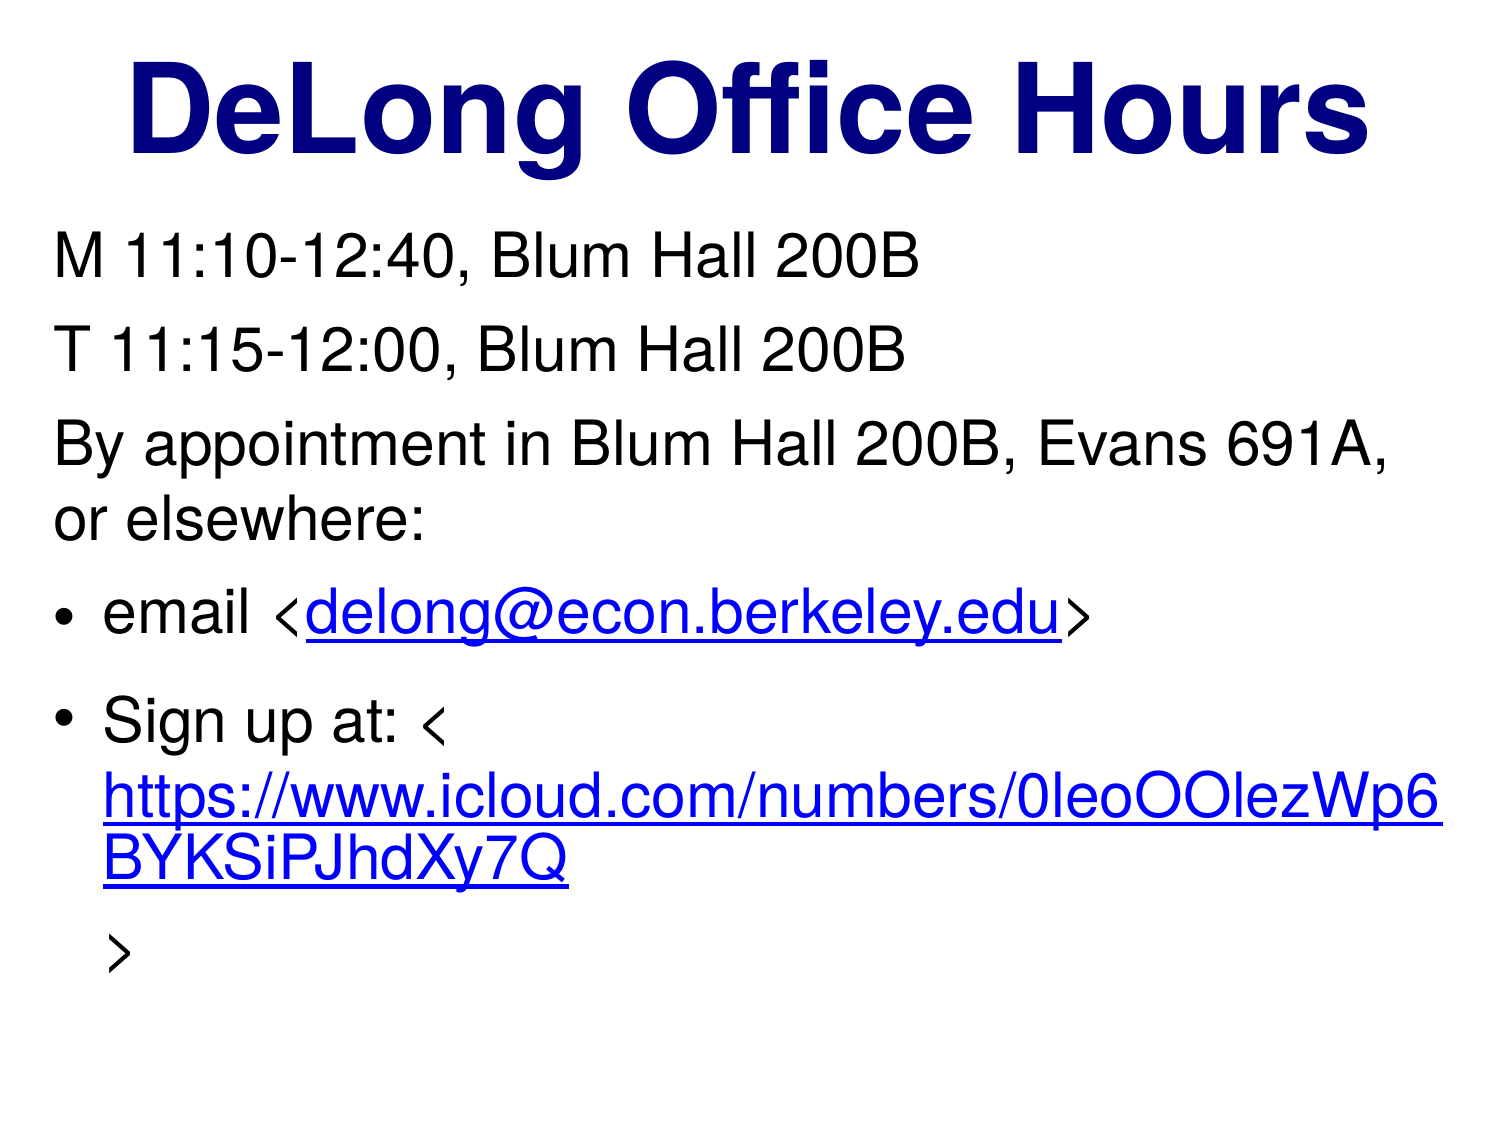

DeLong Office Hours
M 11:10-12:40, Blum Hall 200B
T 11:15-12:00, Blum Hall 200B
By appointment in Blum Hall 200B, Evans 691A, or elsewhere:
email <delong@econ.berkeley.edu>
Sign up at: <https://www.icloud.com/numbers/0leoOOlezWp6BYKSiPJhdXy7Q>